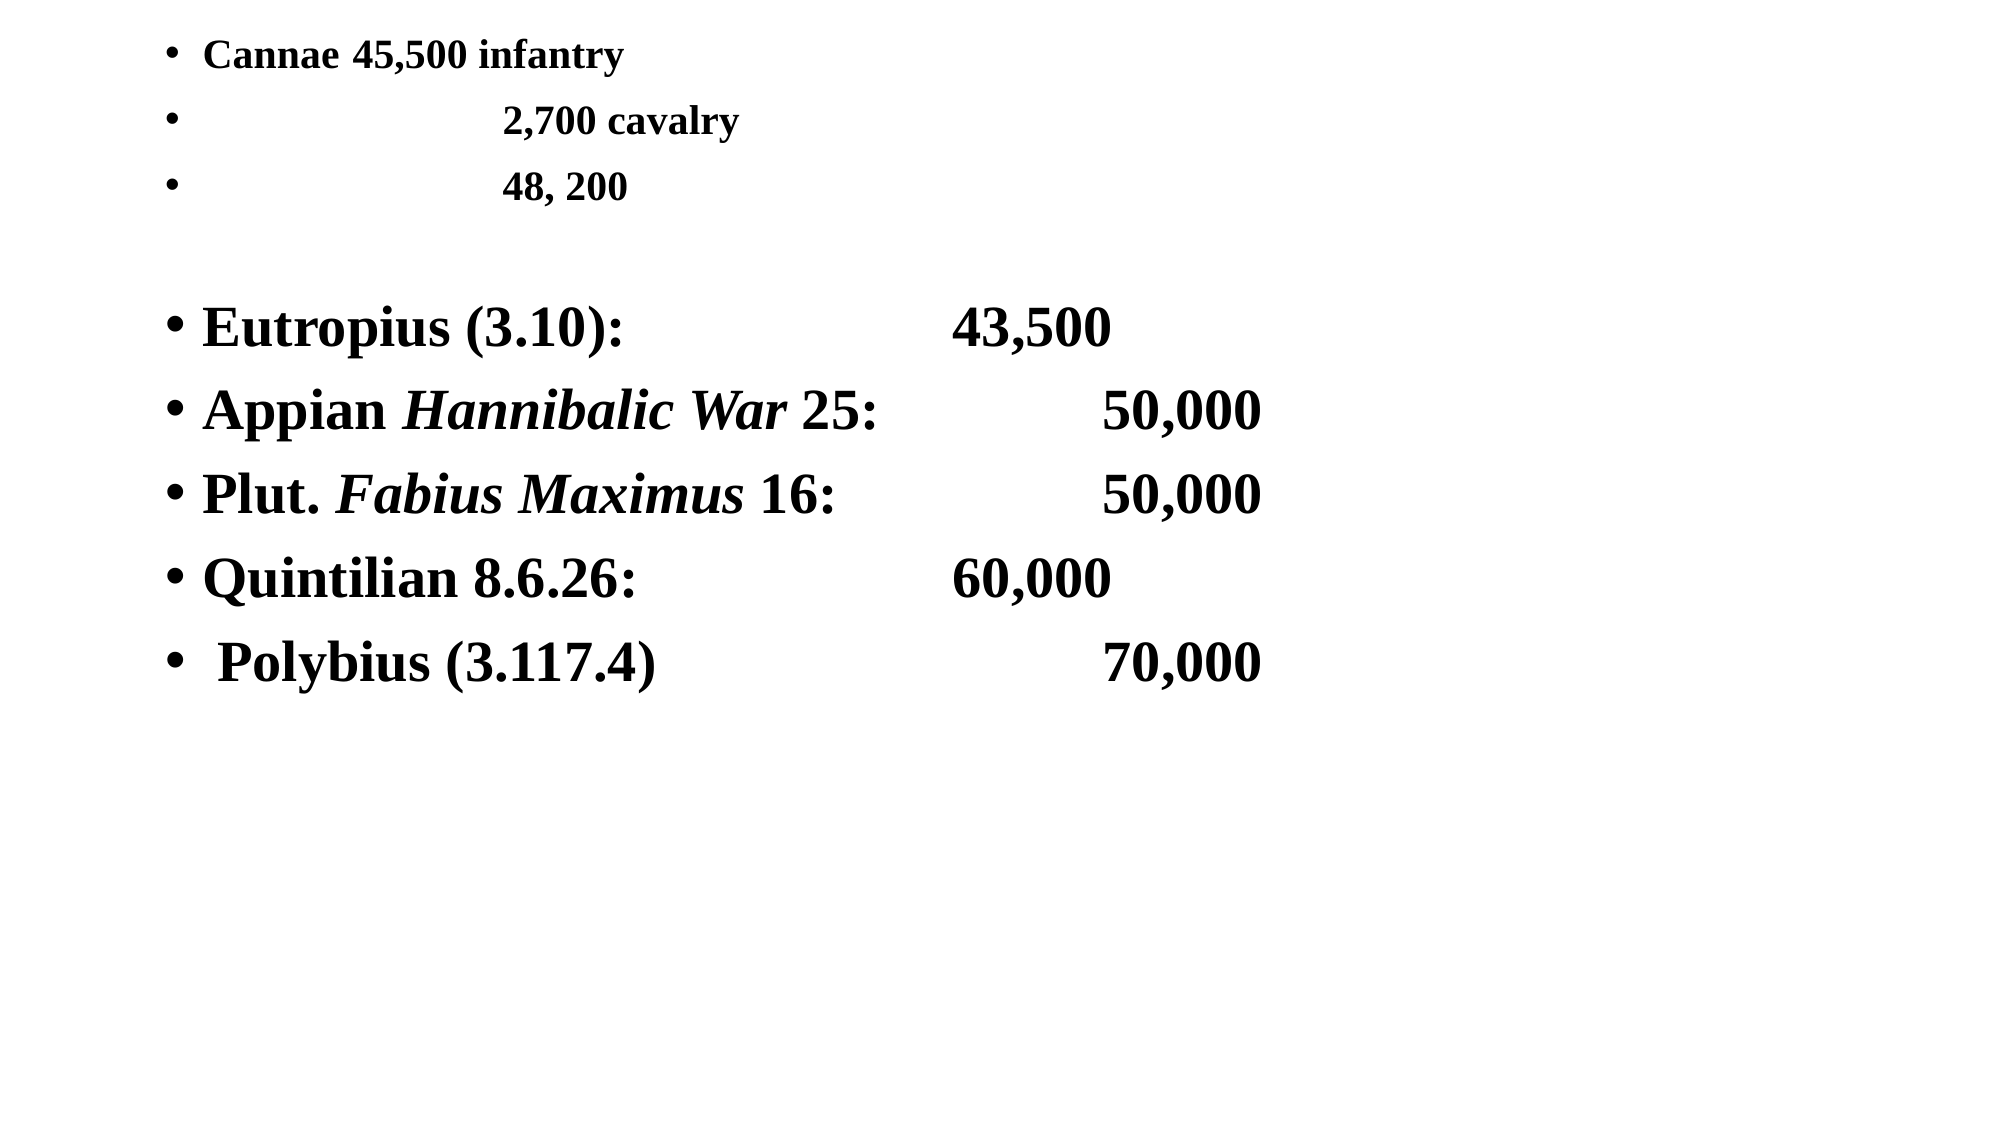

Cannae 	45,500 infantry
		2,700 cavalry
		48, 200

Eutropius (3.10):			43,500
Appian Hannibalic War 25: 		50,000
Plut. Fabius Maximus 16:		50,000
Quintilian 8.6.26:			60,000
 Polybius (3.117.4) 			70,000

#